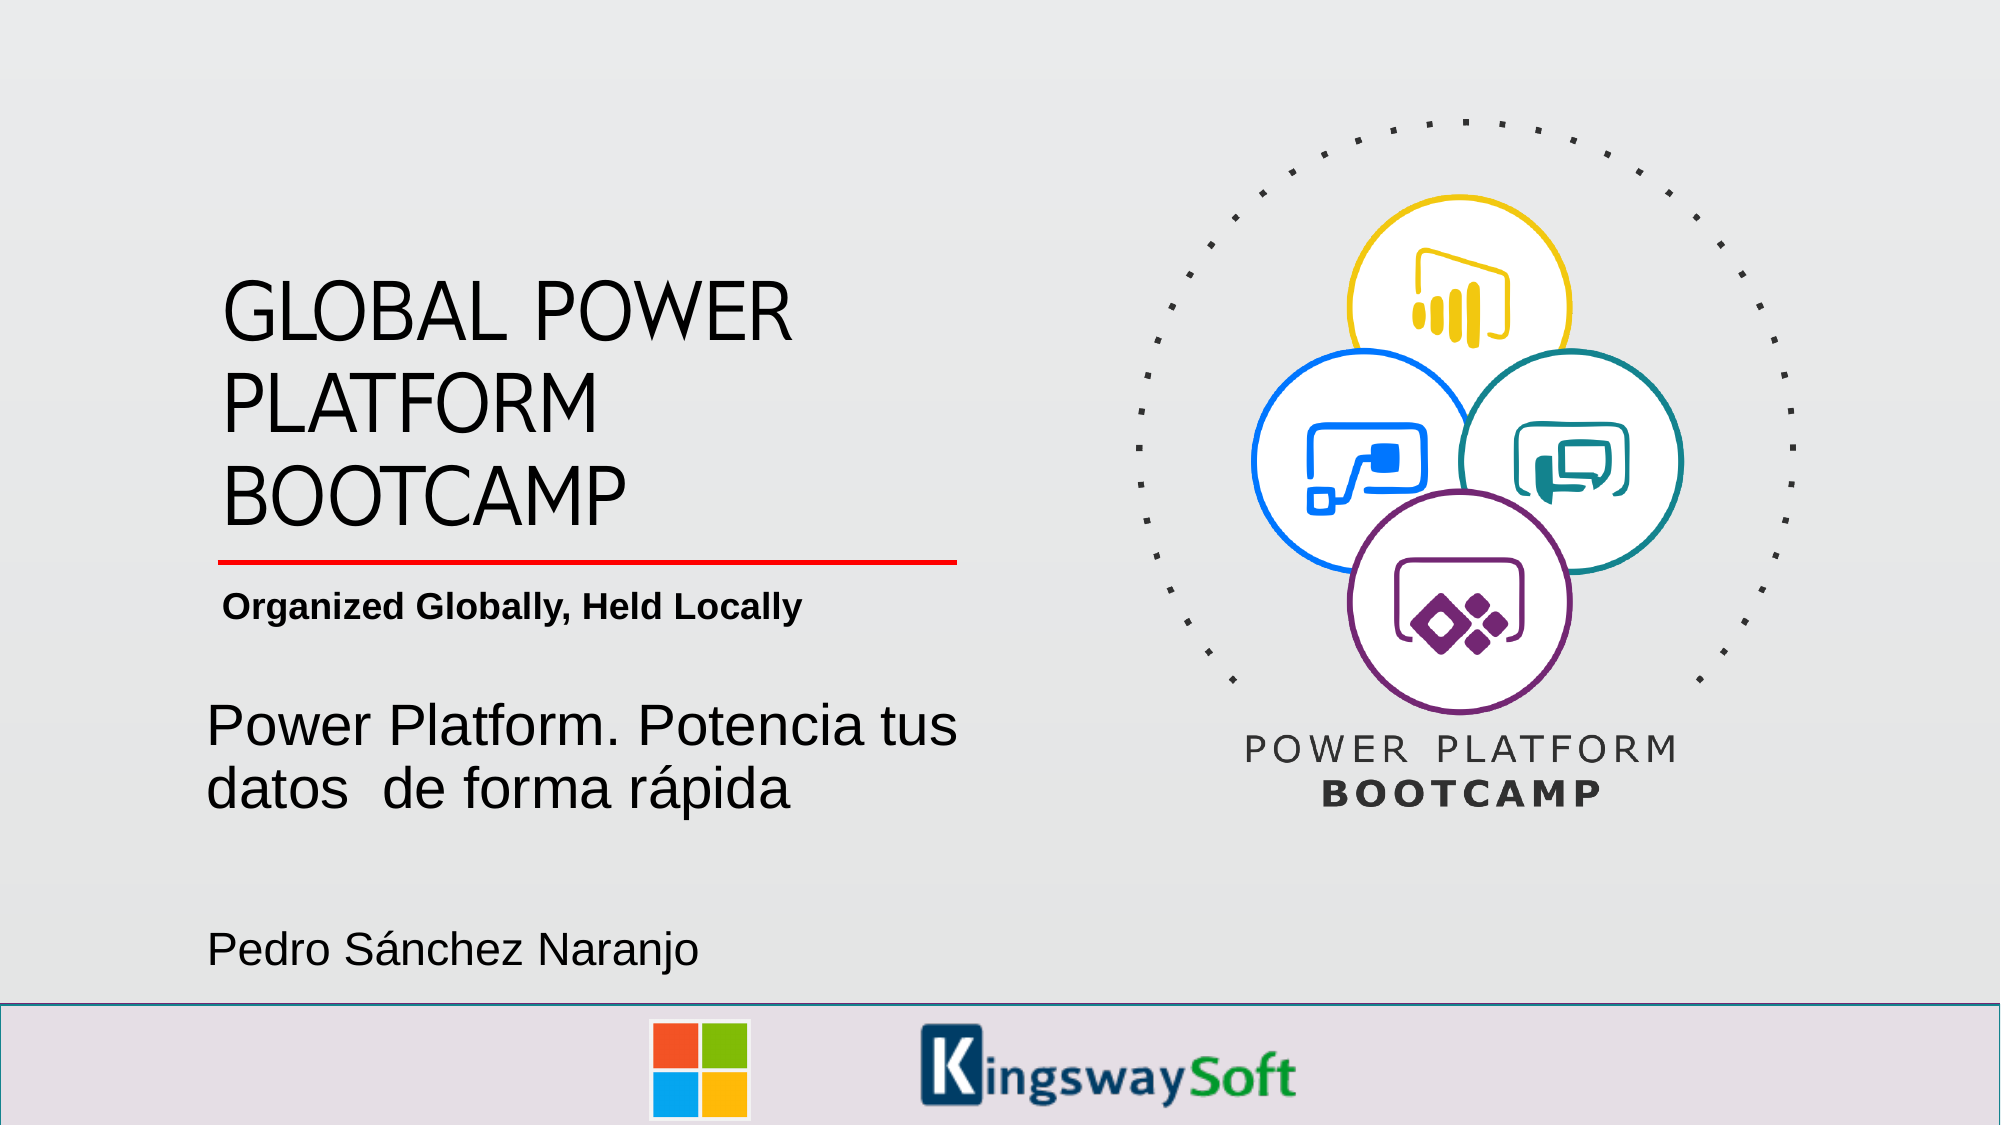

Power Platform. Potencia tus datos  de forma rápida
Pedro Sánchez Naranjo